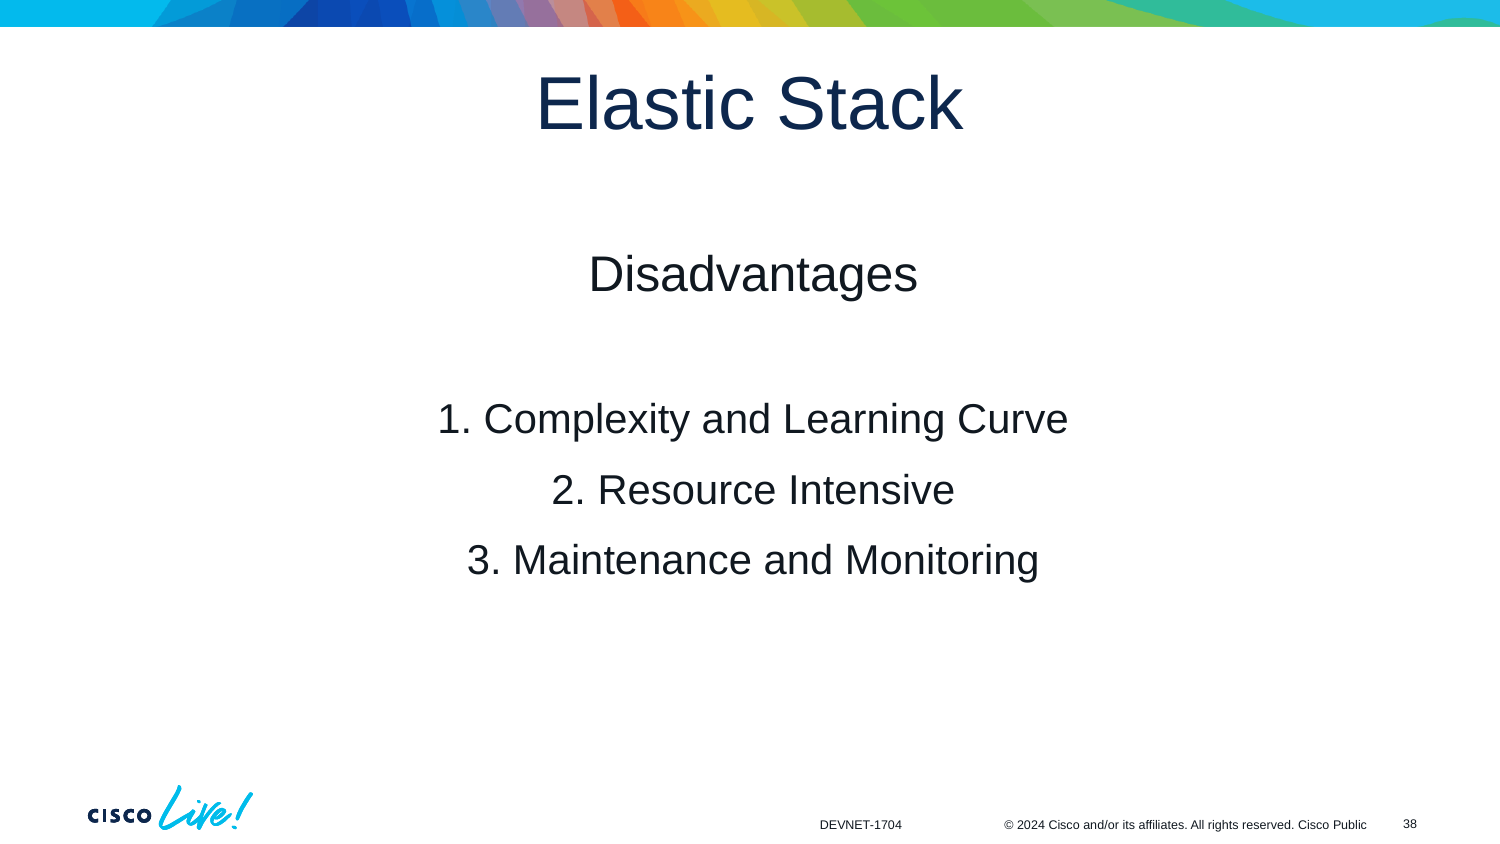

# Elastic Stack

Disadvantages

1. Complexity and Learning Curve
2. Resource Intensive
3. Maintenance and Monitoring

38
DEVNET-1704